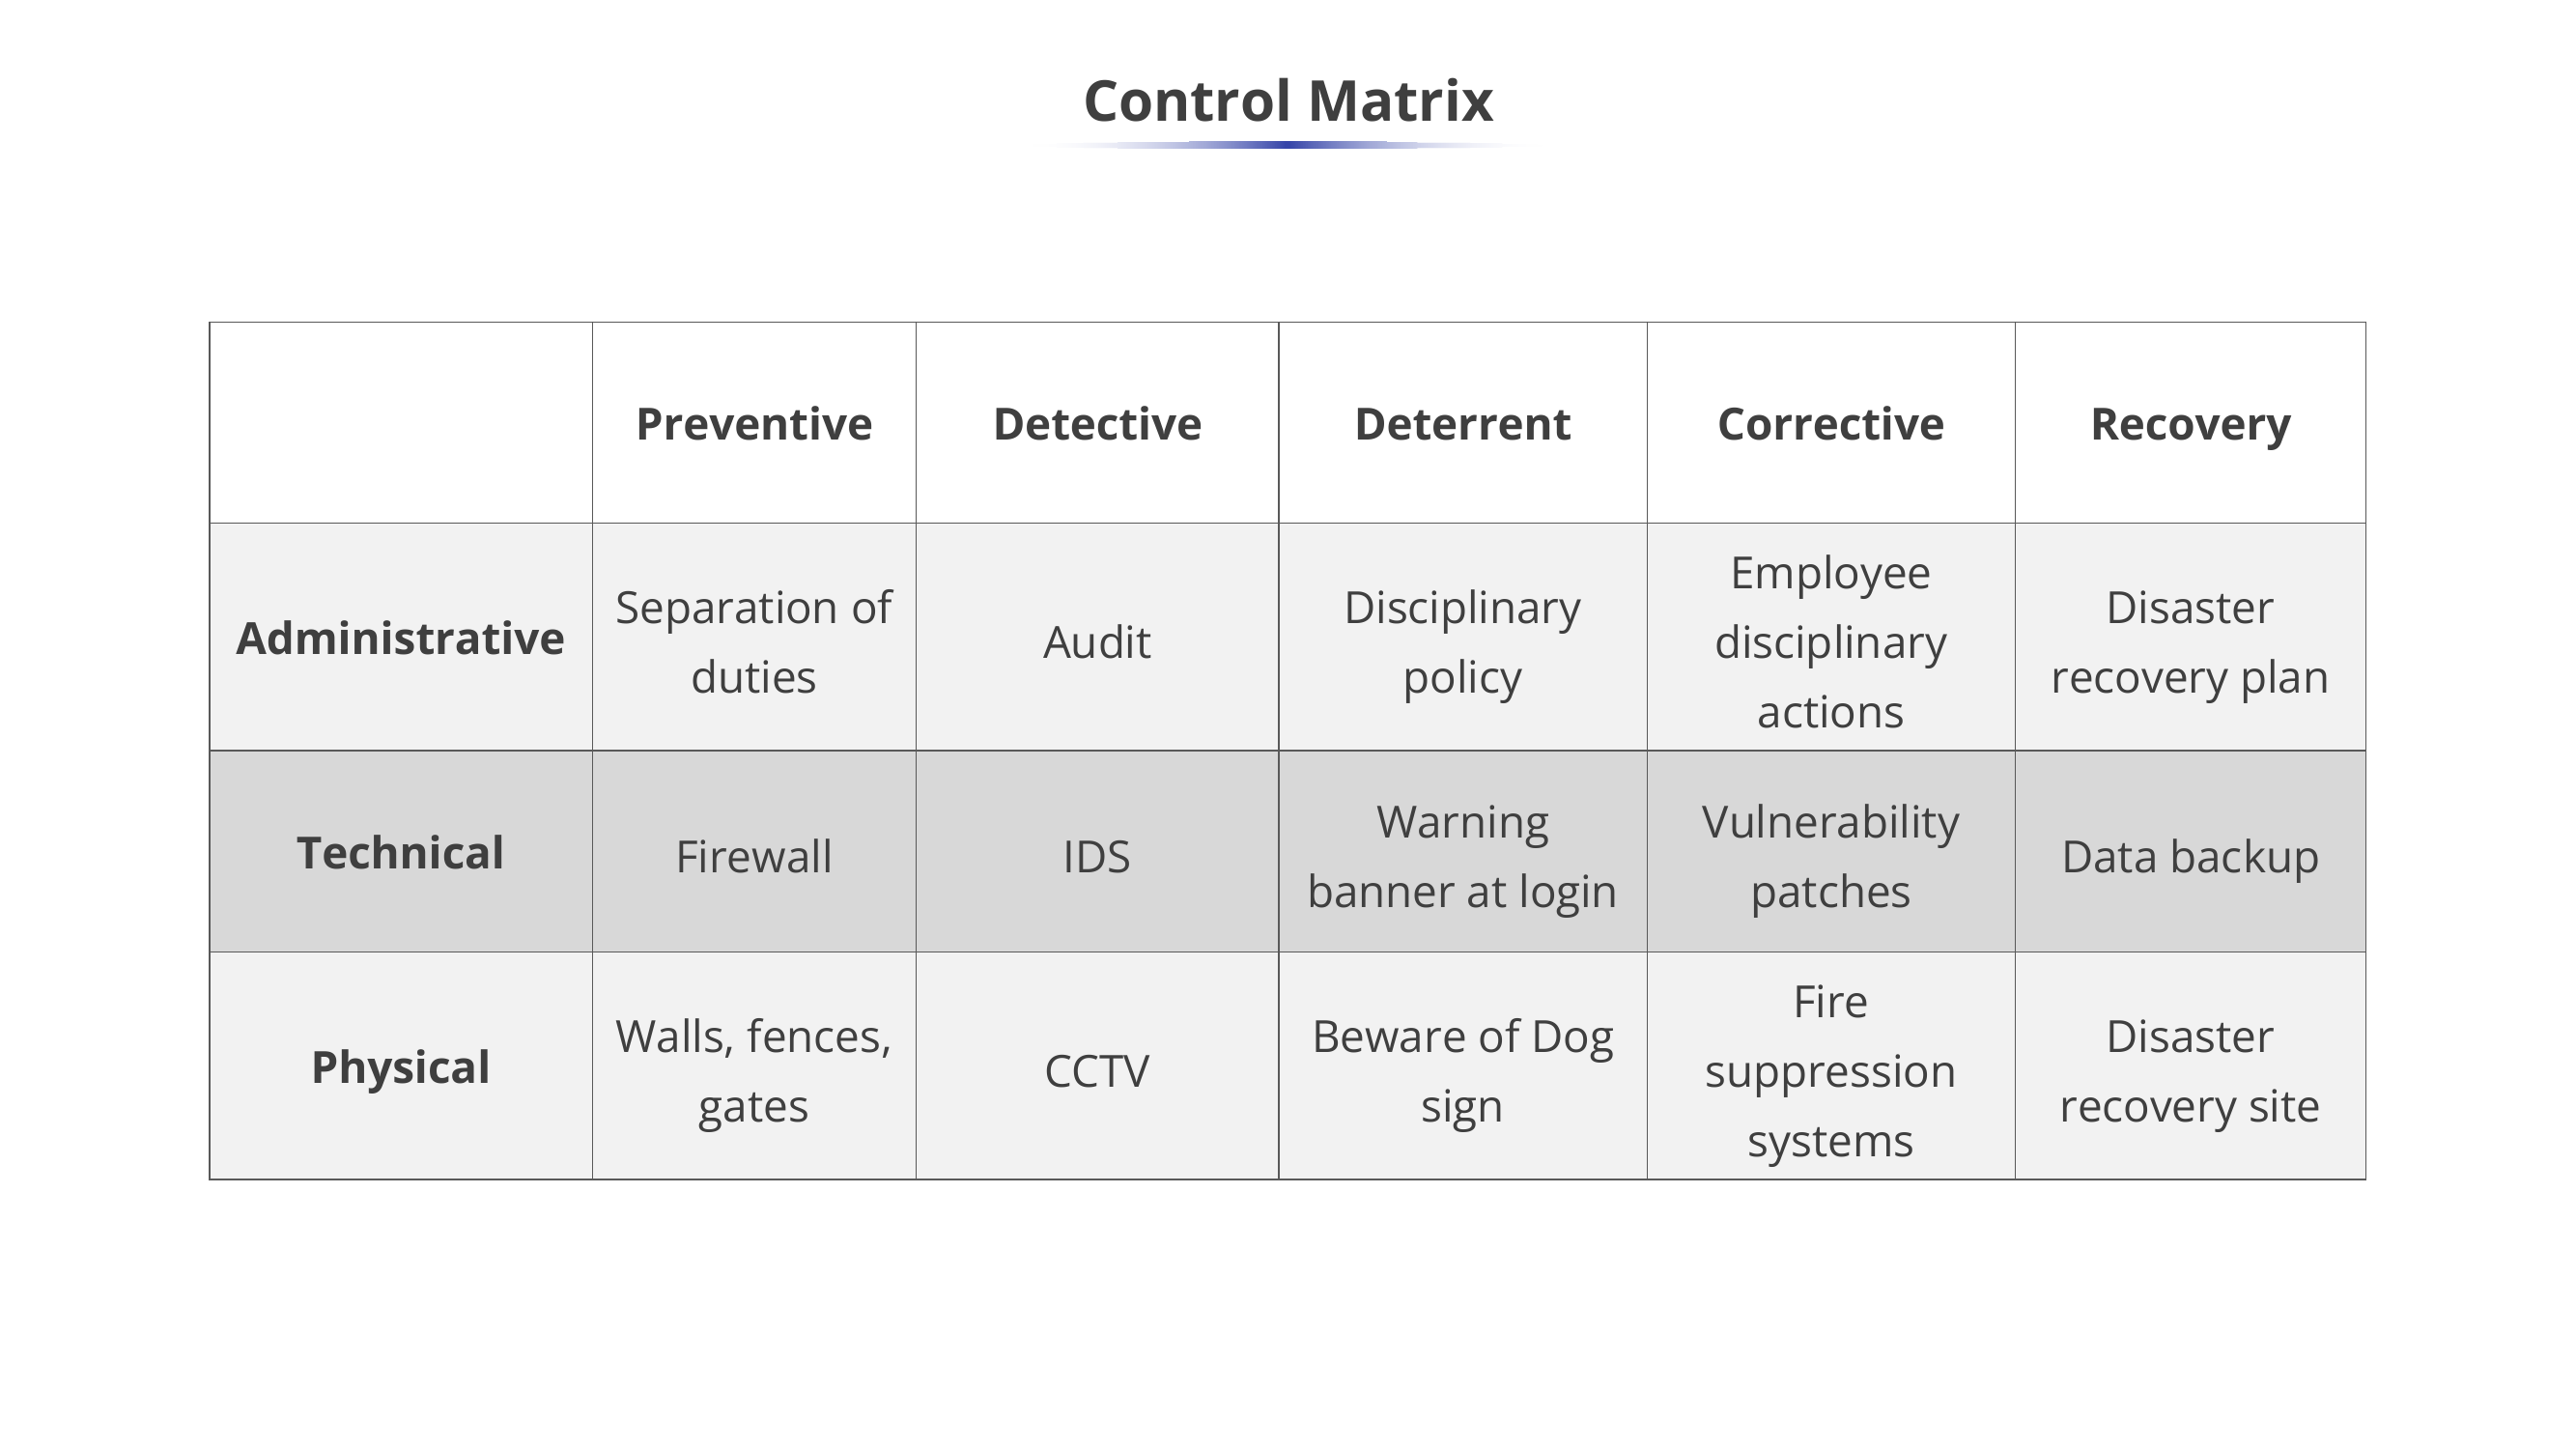

# Control Matrix

|  | Preventive | Detective | Deterrent | Corrective | Recovery |
| --- | --- | --- | --- | --- | --- |
| Administrative | Separation of duties | Audit | Disciplinary policy | Employee disciplinary actions | Disaster recovery plan |
| Technical | Firewall | IDS | Warning banner at login | Vulnerability patches | Data backup |
| Physical | Walls, fences, gates | CCTV | Beware of Dog sign | Fire suppression systems | Disaster recovery site |